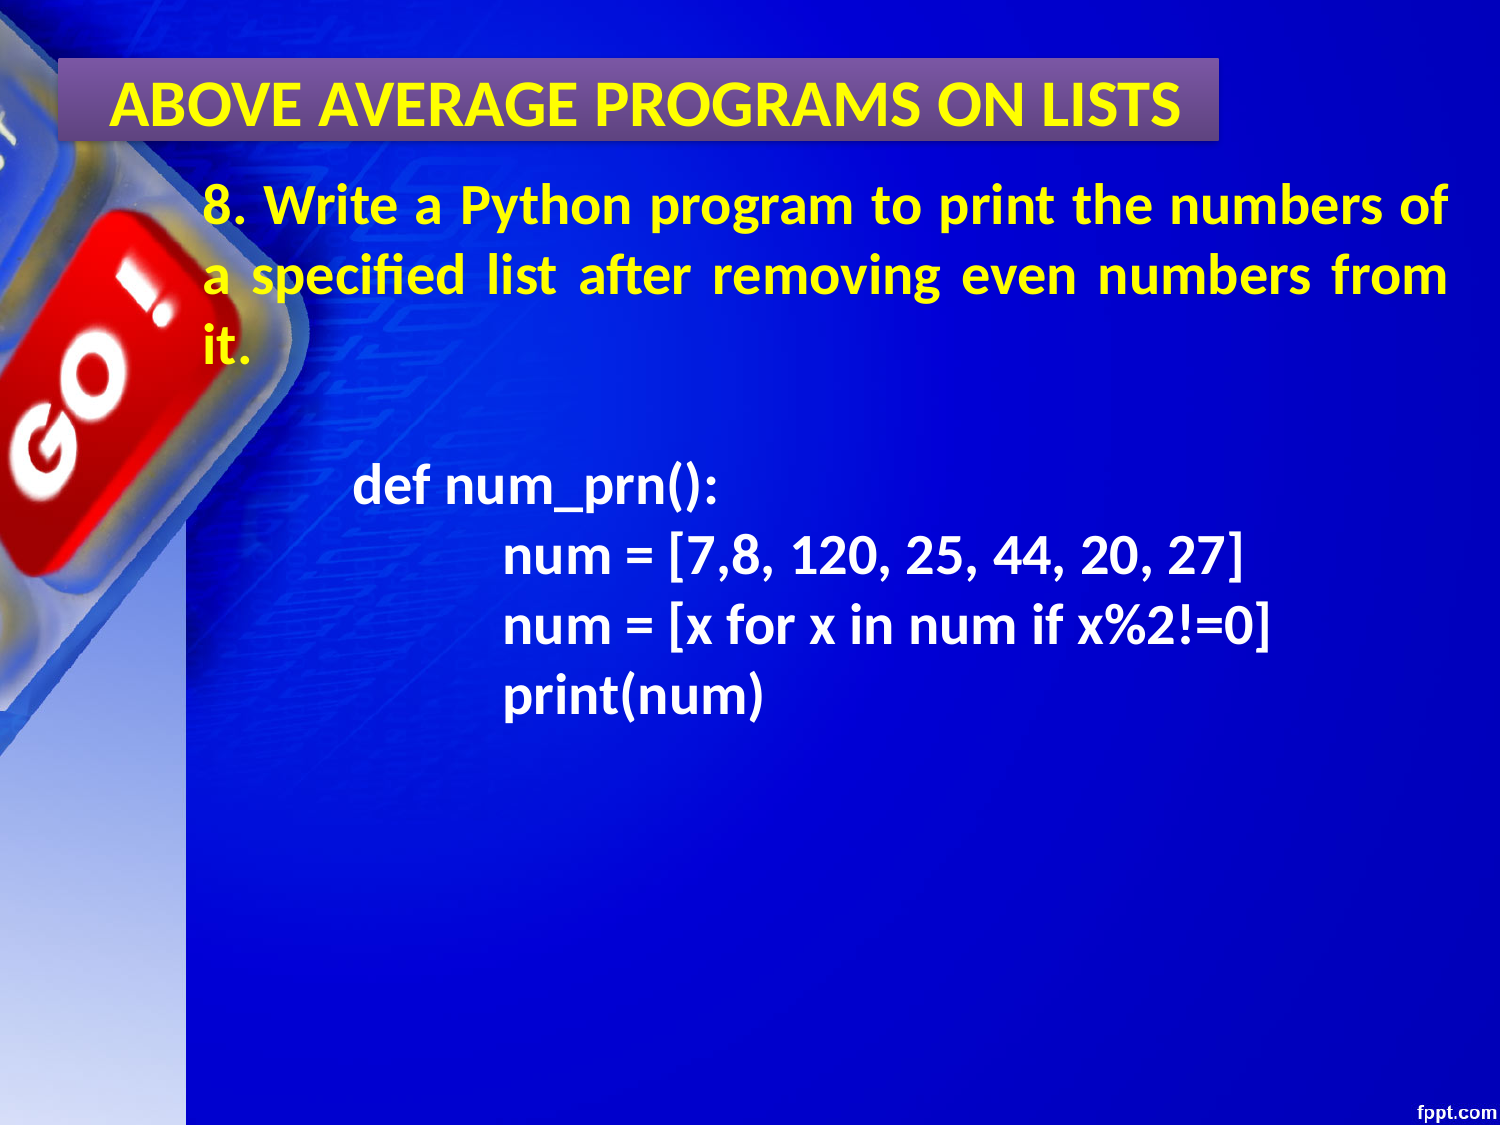

ABOVE AVERAGE PROGRAMS ON LISTS
8. Write a Python program to print the numbers of a specified list after removing even numbers from it.

	def num_prn():
		num = [7,8, 120, 25, 44, 20, 27]
		num = [x for x in num if x%2!=0]
		print(num)